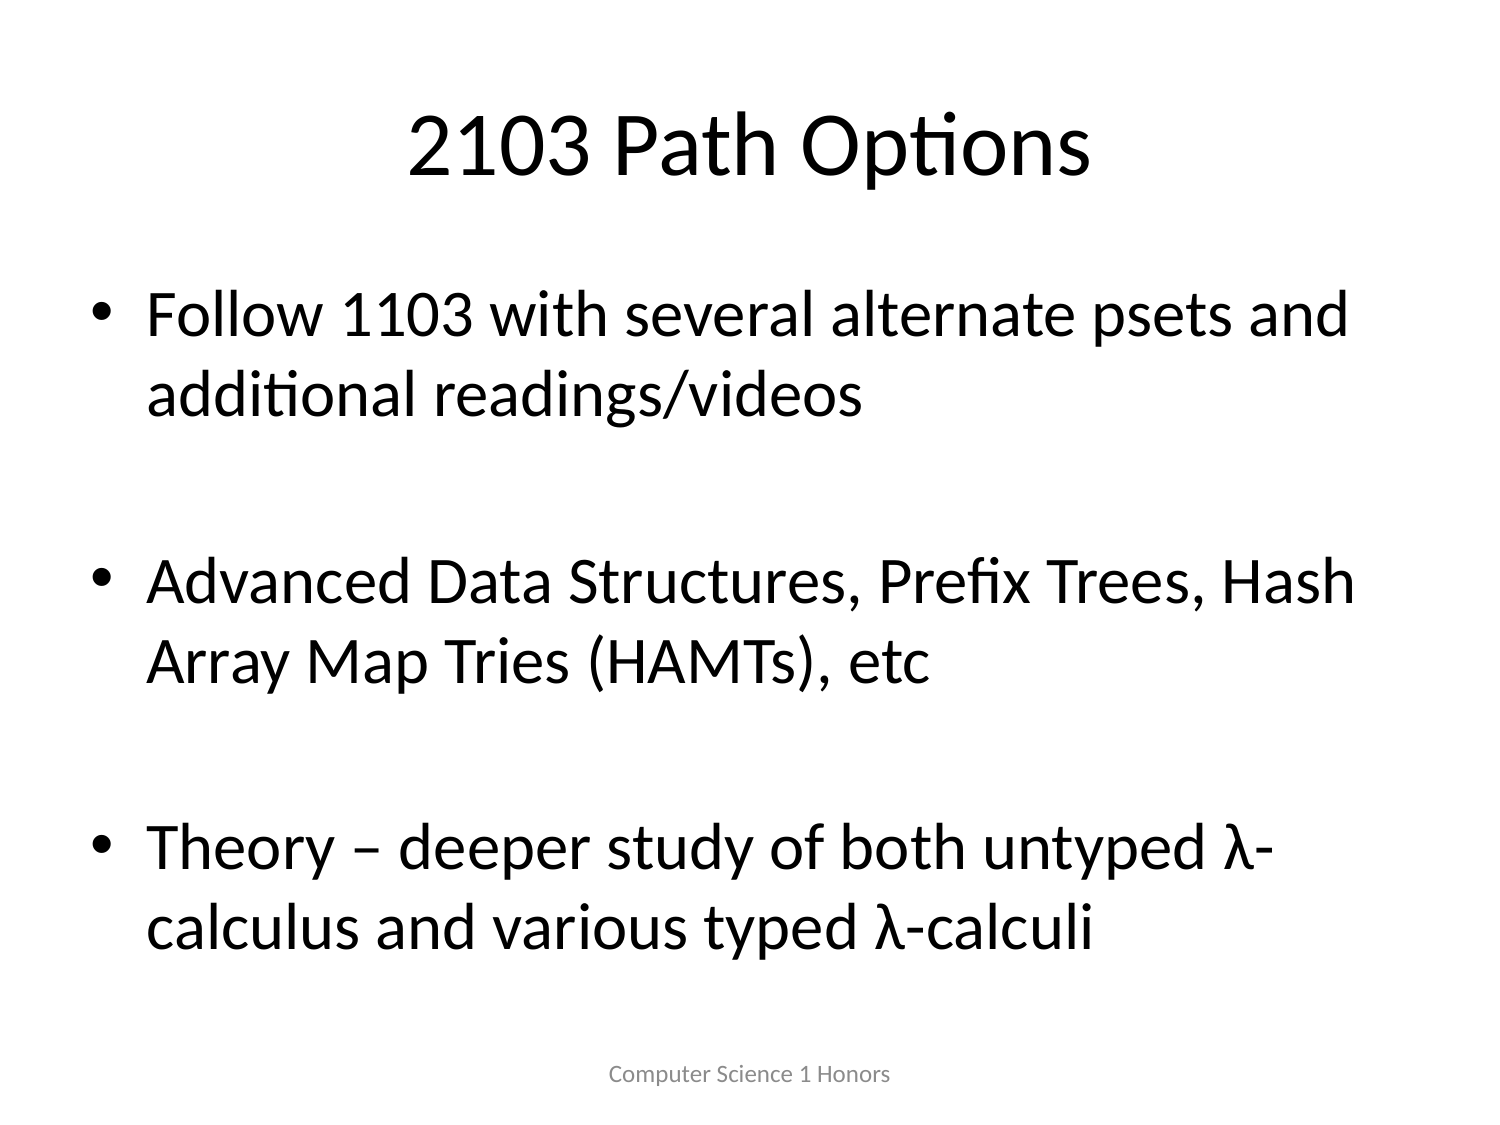

# 2103 Path Options
Follow 1103 with several alternate psets and additional readings/videos

Advanced Data Structures, Prefix Trees, Hash Array Map Tries (HAMTs), etc

Theory – deeper study of both untyped λ-calculus and various typed λ-calculi
Computer Science 1 Honors